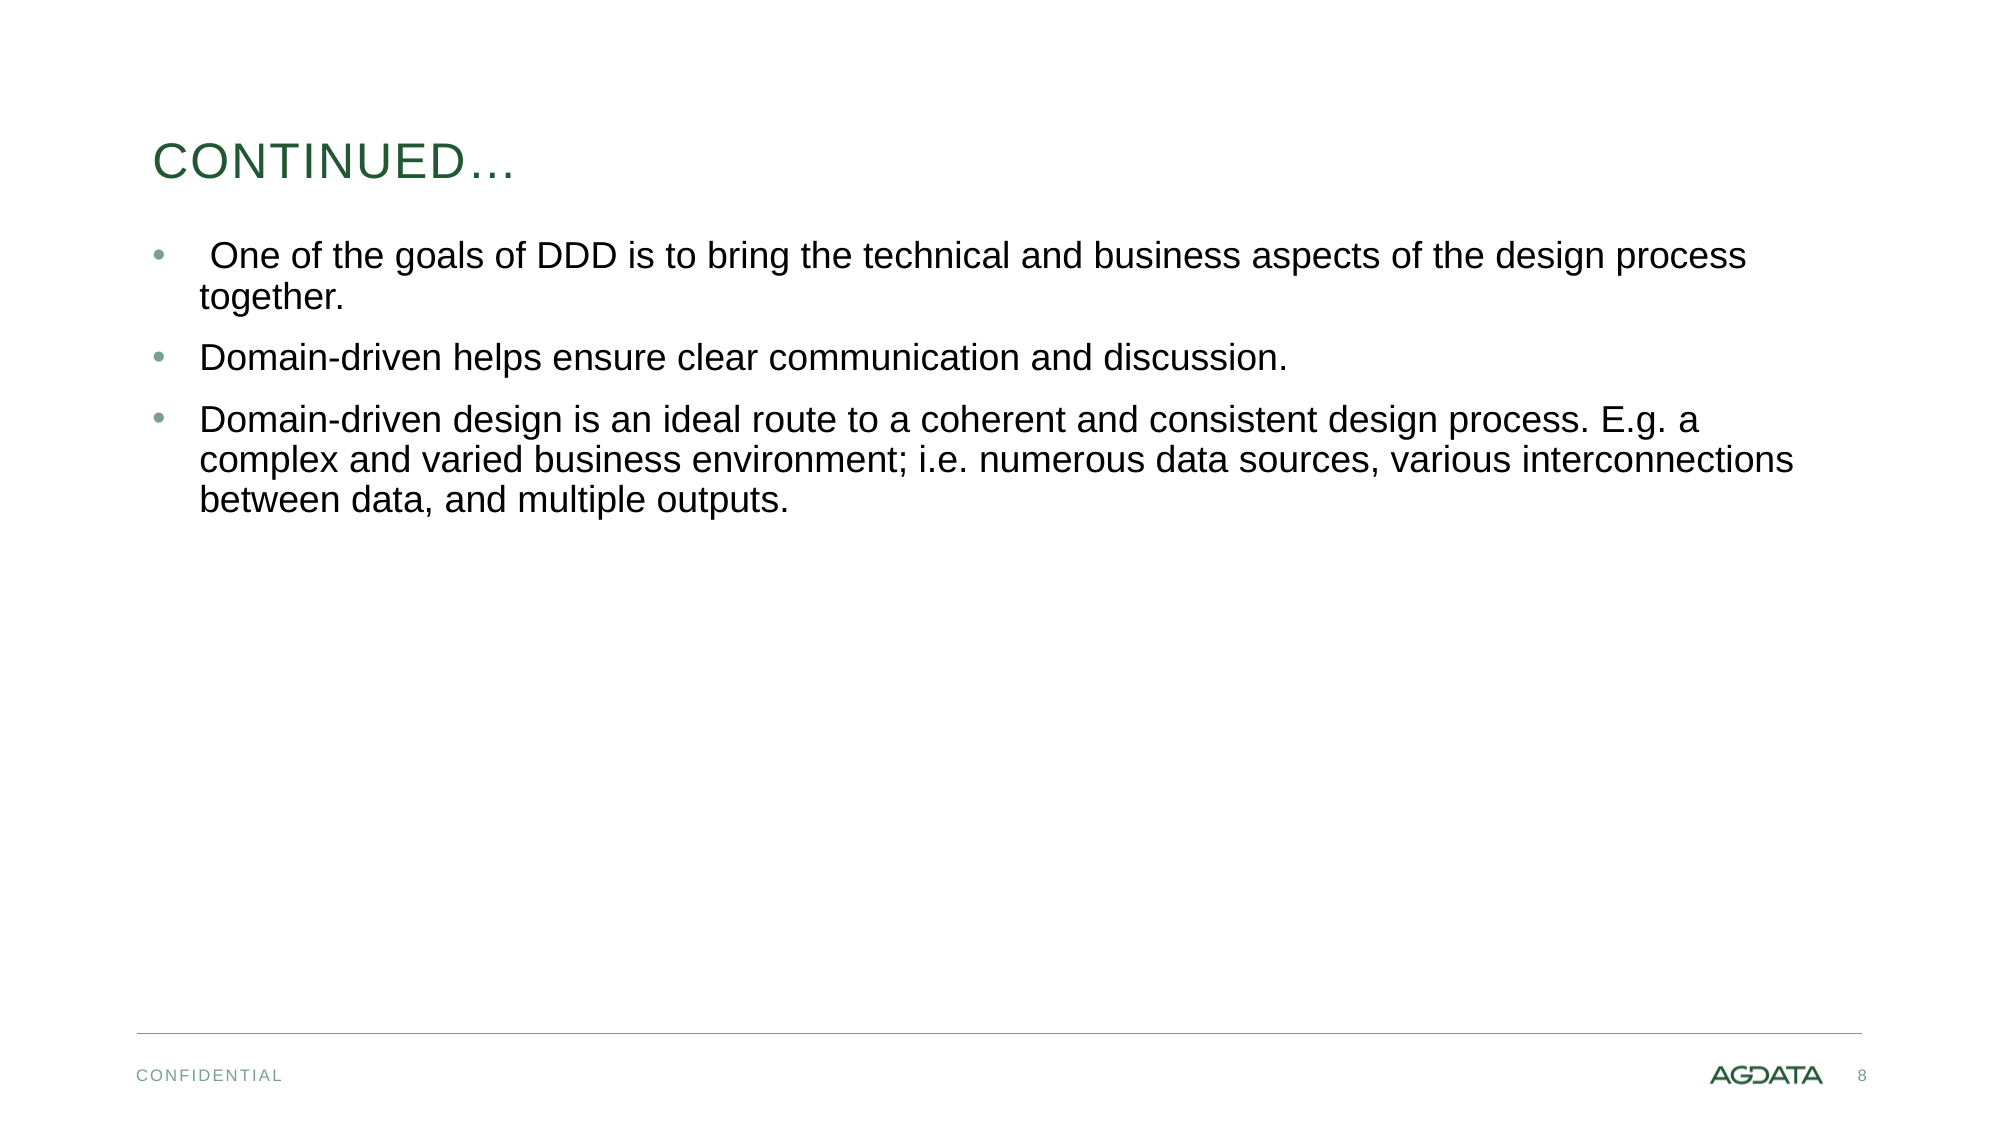

# Continued…
 One of the goals of DDD is to bring the technical and business aspects of the design process together.
Domain-driven helps ensure clear communication and discussion.
Domain-driven design is an ideal route to a coherent and consistent design process. E.g. a complex and varied business environment; i.e. numerous data sources, various interconnections between data, and multiple outputs.